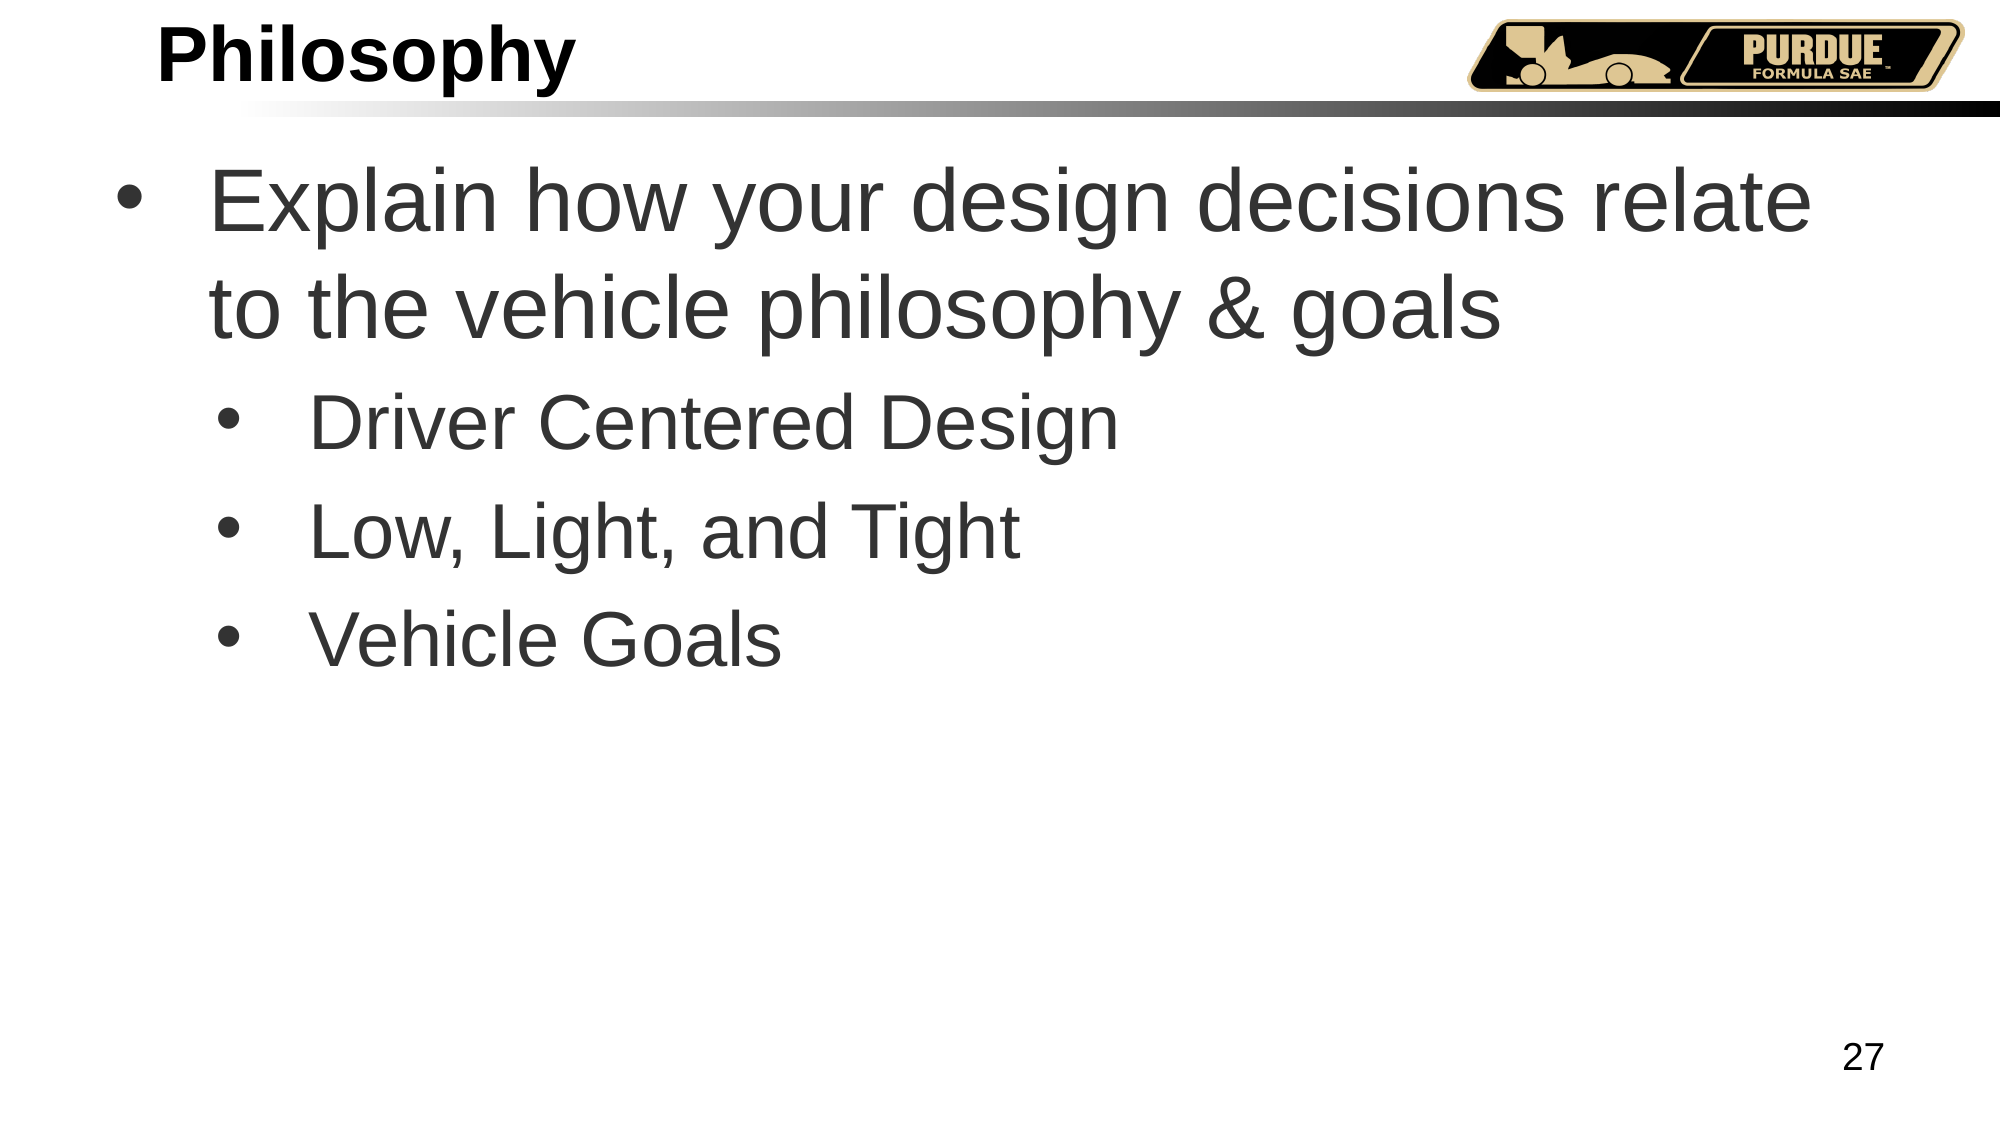

# Philosophy
Explain how your design decisions relate to the vehicle philosophy & goals
Driver Centered Design
Low, Light, and Tight
Vehicle Goals

27